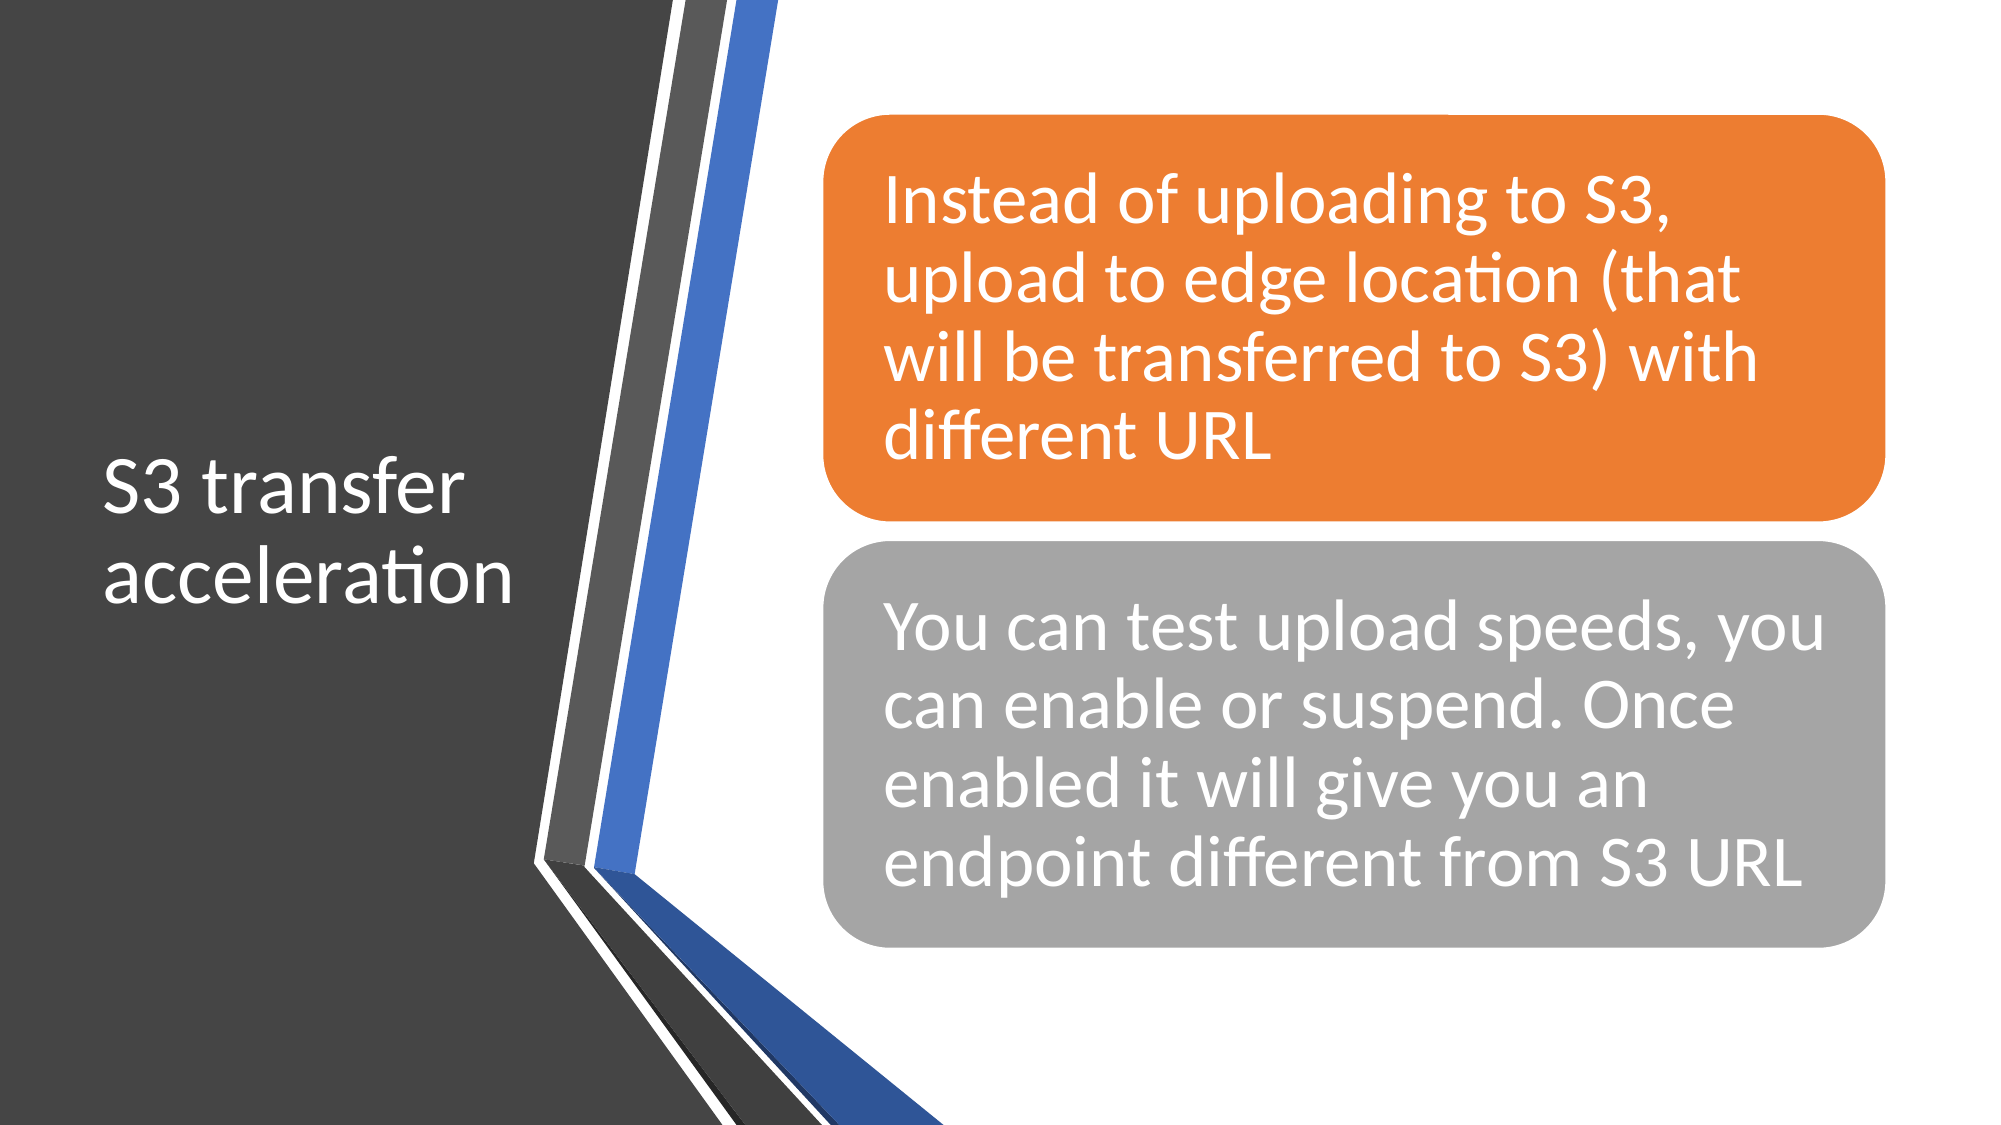

# S3 transfer acceleration
Instead of uploading to S3, upload to edge location (that will be transferred to S3) with different URL
You can test upload speeds, you can enable or suspend. Once enabled it will give you an endpoint different from S3 URL